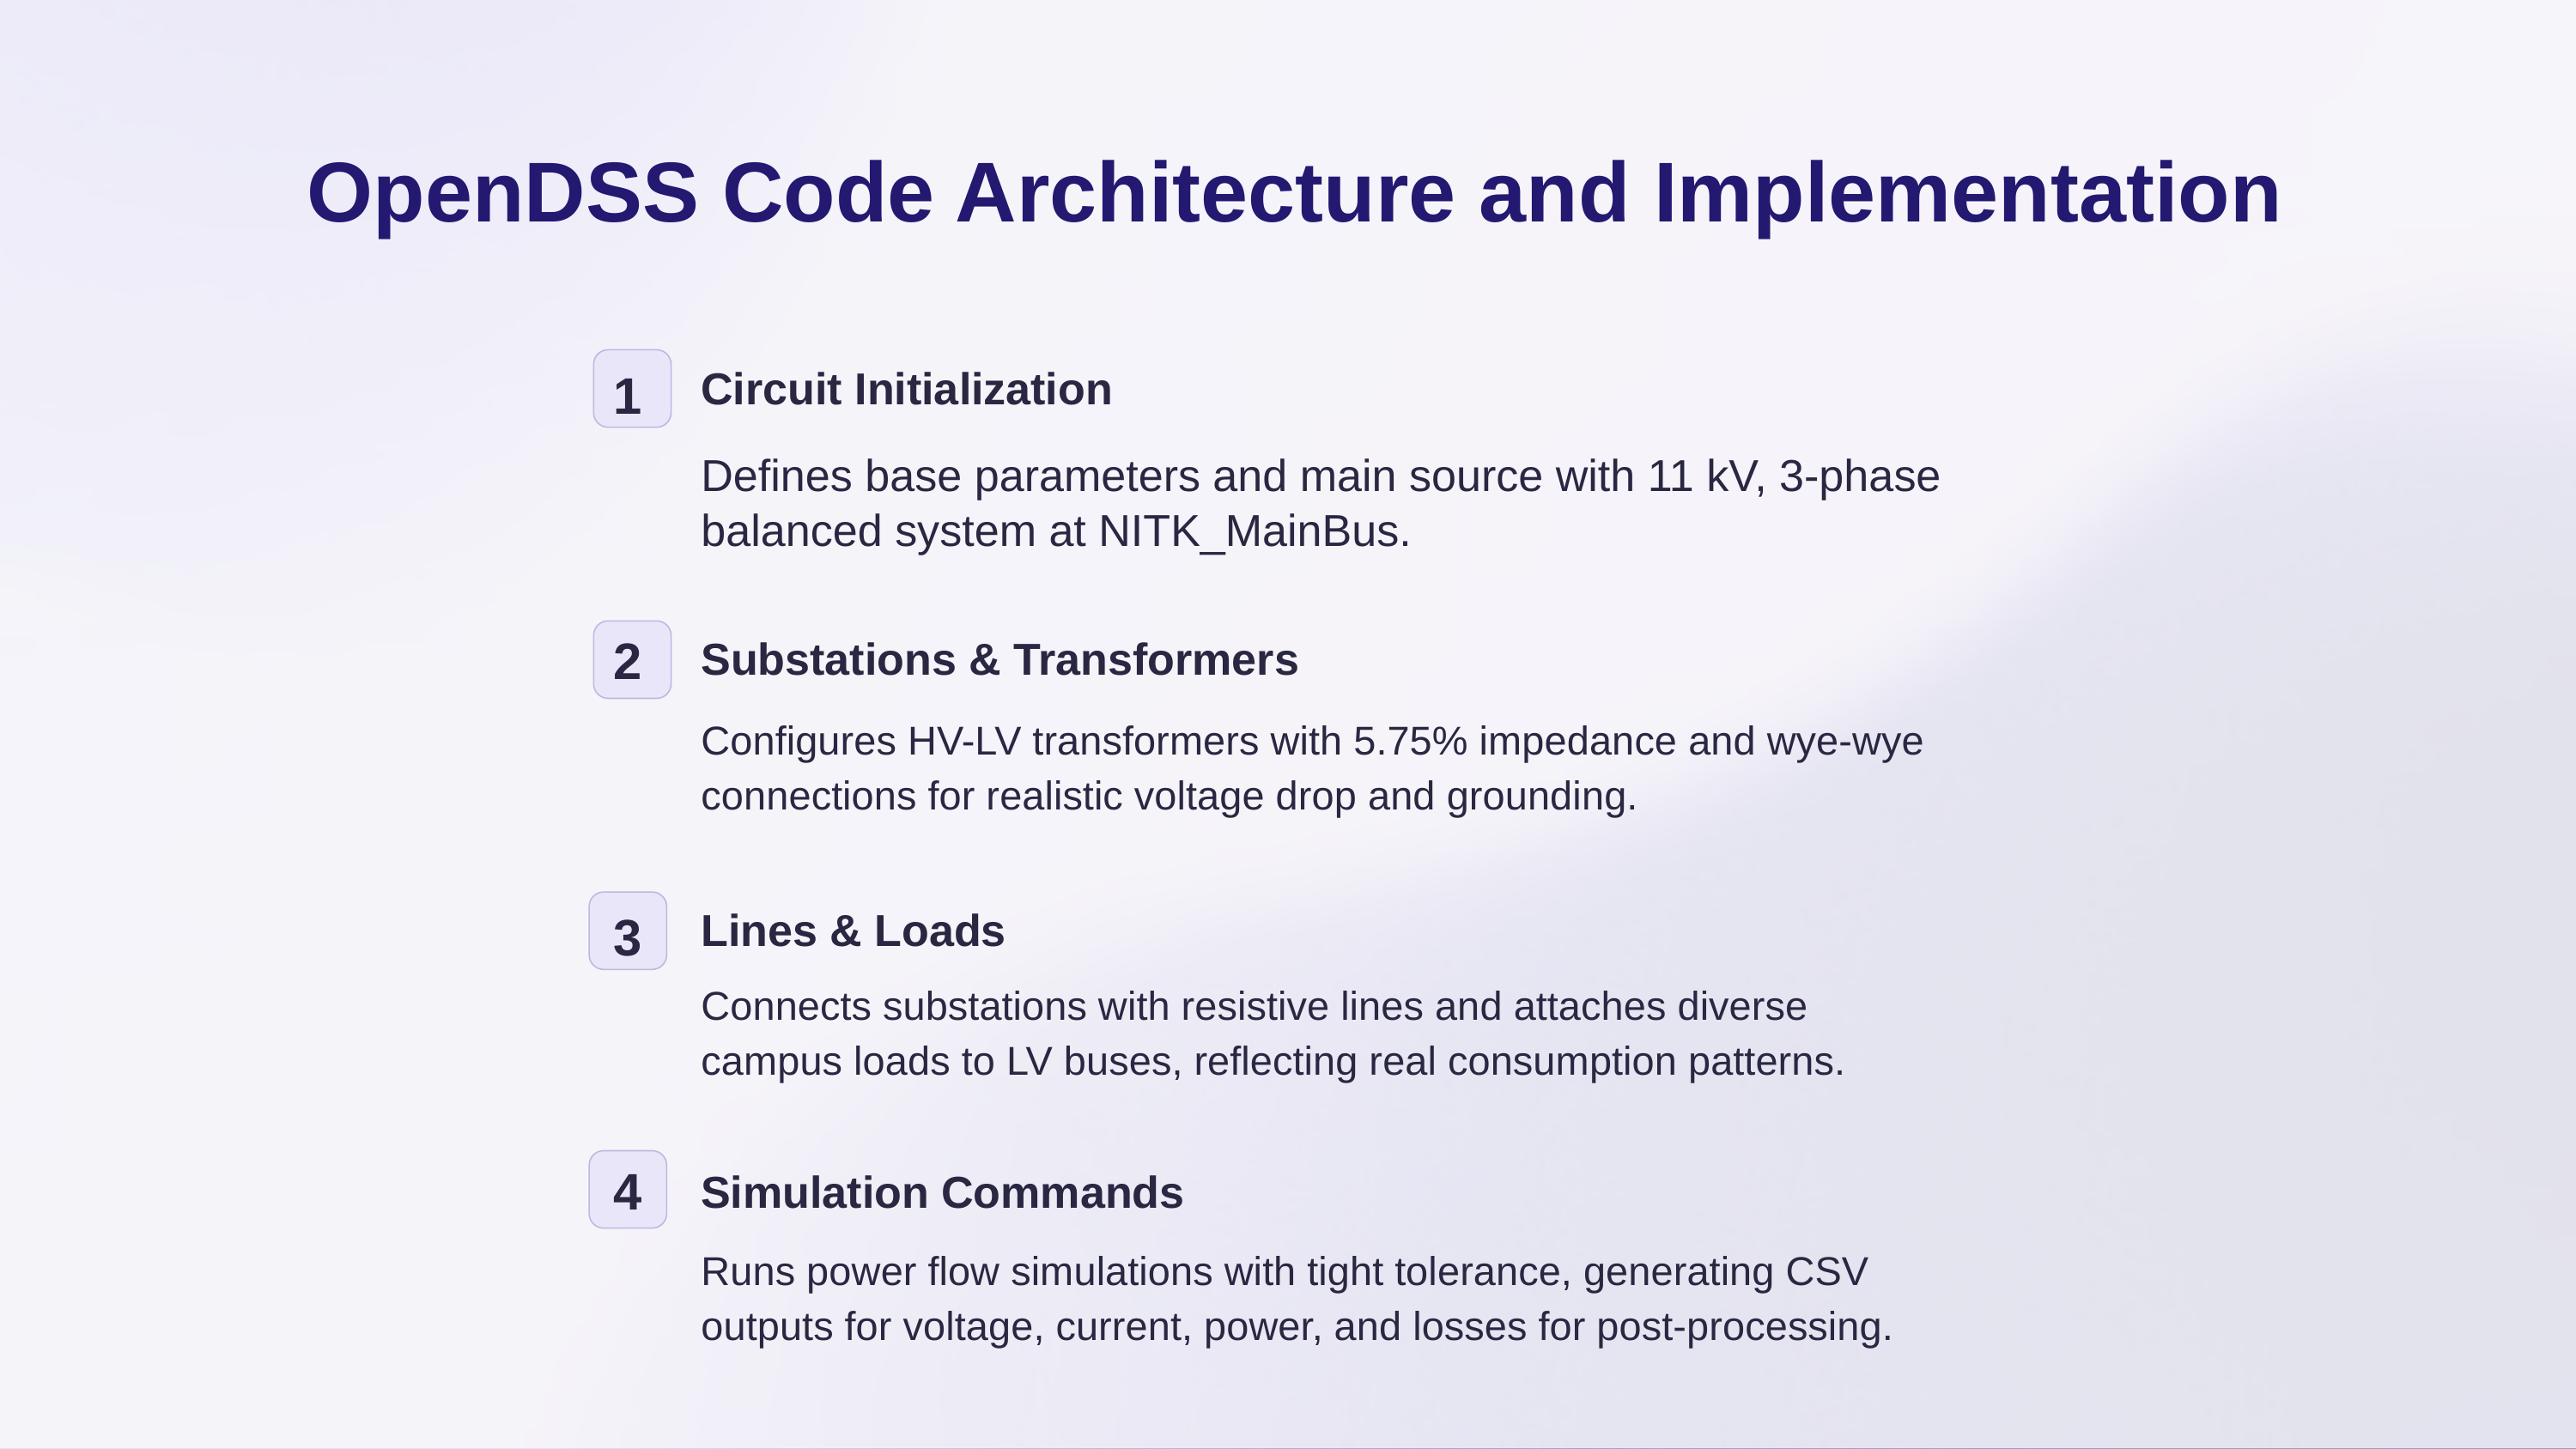

OpenDSS Code Architecture and Implementation

Circuit Initialization

1

Defines base parameters and main source with 11 kV, 3-phase balanced system at NITK_MainBus.

Substations & Transformers

2

Configures HV-LV transformers with 5.75% impedance and wye-wye connections for realistic voltage drop and grounding.

Lines & Loads

3

Connects substations with resistive lines and attaches diverse campus loads to LV buses, reflecting real consumption patterns.

Simulation Commands

4

Runs power flow simulations with tight tolerance, generating CSV outputs for voltage, current, power, and losses for post-processing.